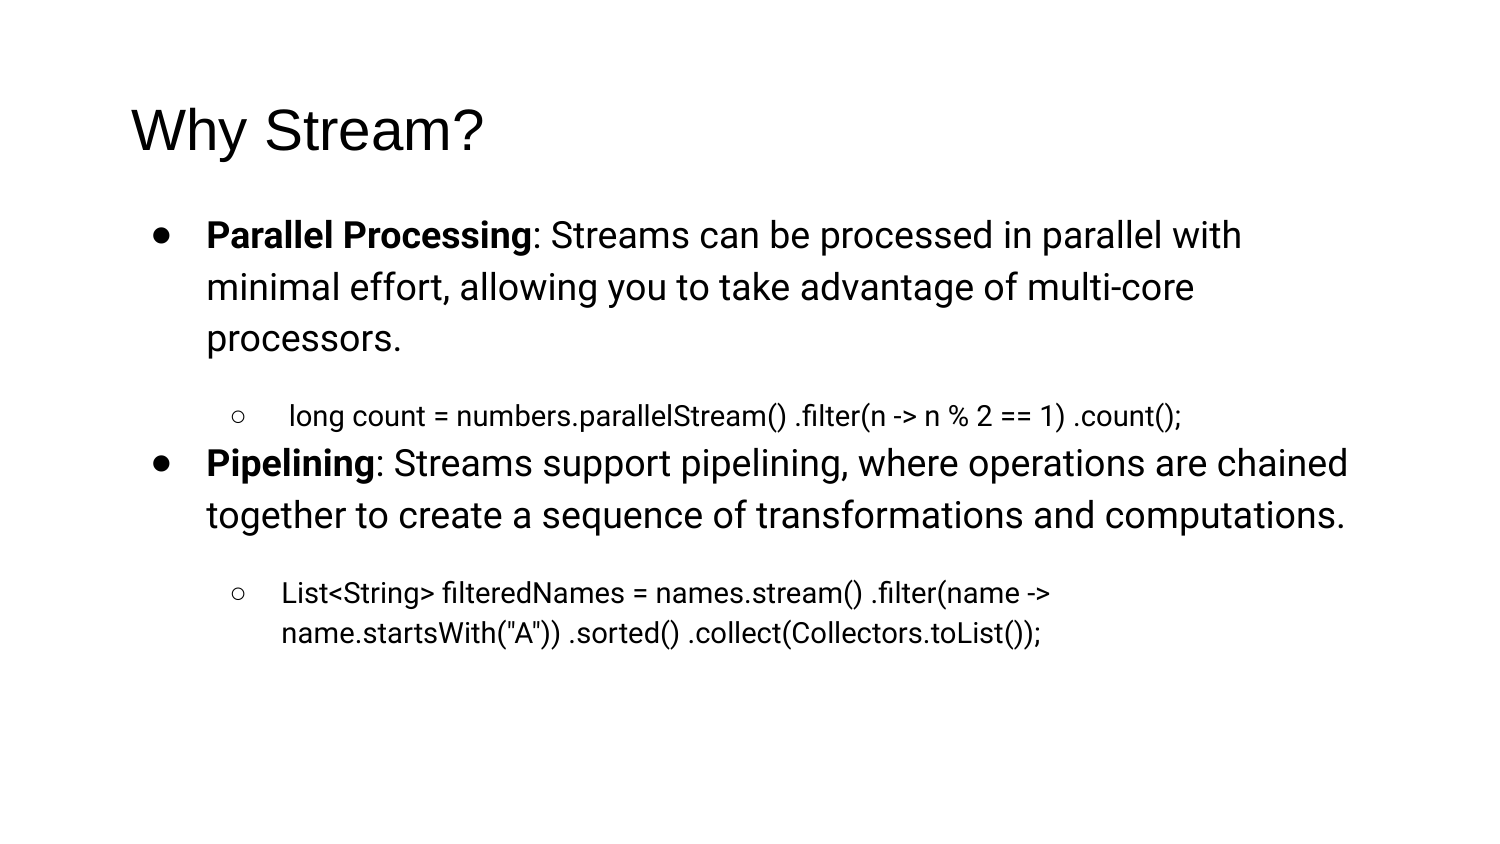

# Why Stream?
Parallel Processing: Streams can be processed in parallel with minimal effort, allowing you to take advantage of multi-core processors.
 long count = numbers.parallelStream() .filter(n -> n % 2 == 1) .count();
Pipelining: Streams support pipelining, where operations are chained together to create a sequence of transformations and computations.
List<String> filteredNames = names.stream() .filter(name -> name.startsWith("A")) .sorted() .collect(Collectors.toList());